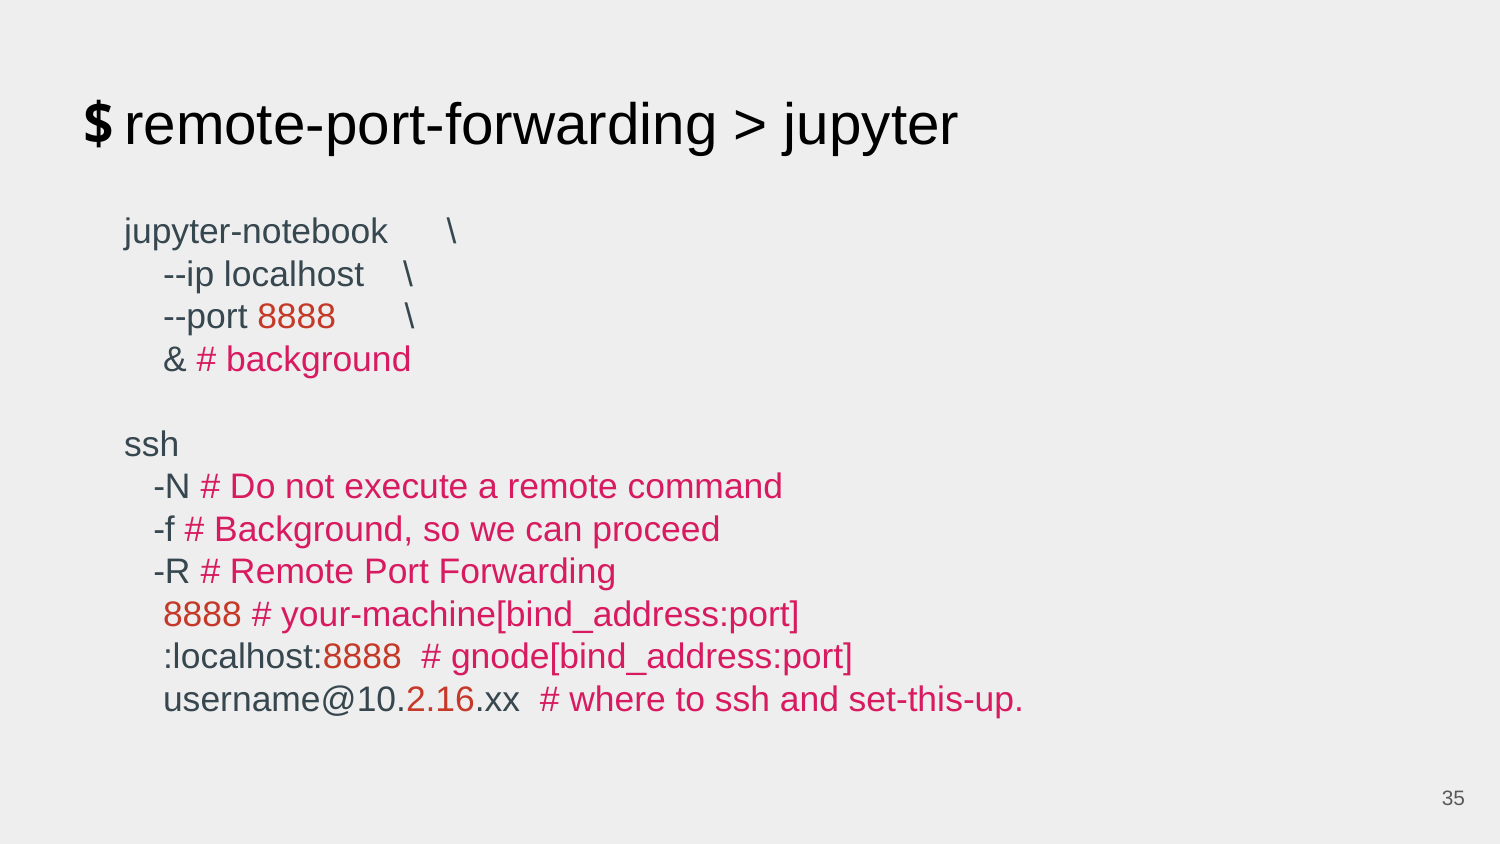

# remote-port-forwarding > jupyter
jupyter-notebook      \
    --ip localhost    \
    --port 8888       \
    & # background

ssh
   -N # Do not execute a remote command
   -f # Background, so we can proceed
   -R # Remote Port Forwarding
    8888 # your-machine[bind_address:port]
    :localhost:8888  # gnode[bind_address:port]
    username@10.2.16.xx  # where to ssh and set-this-up.

35